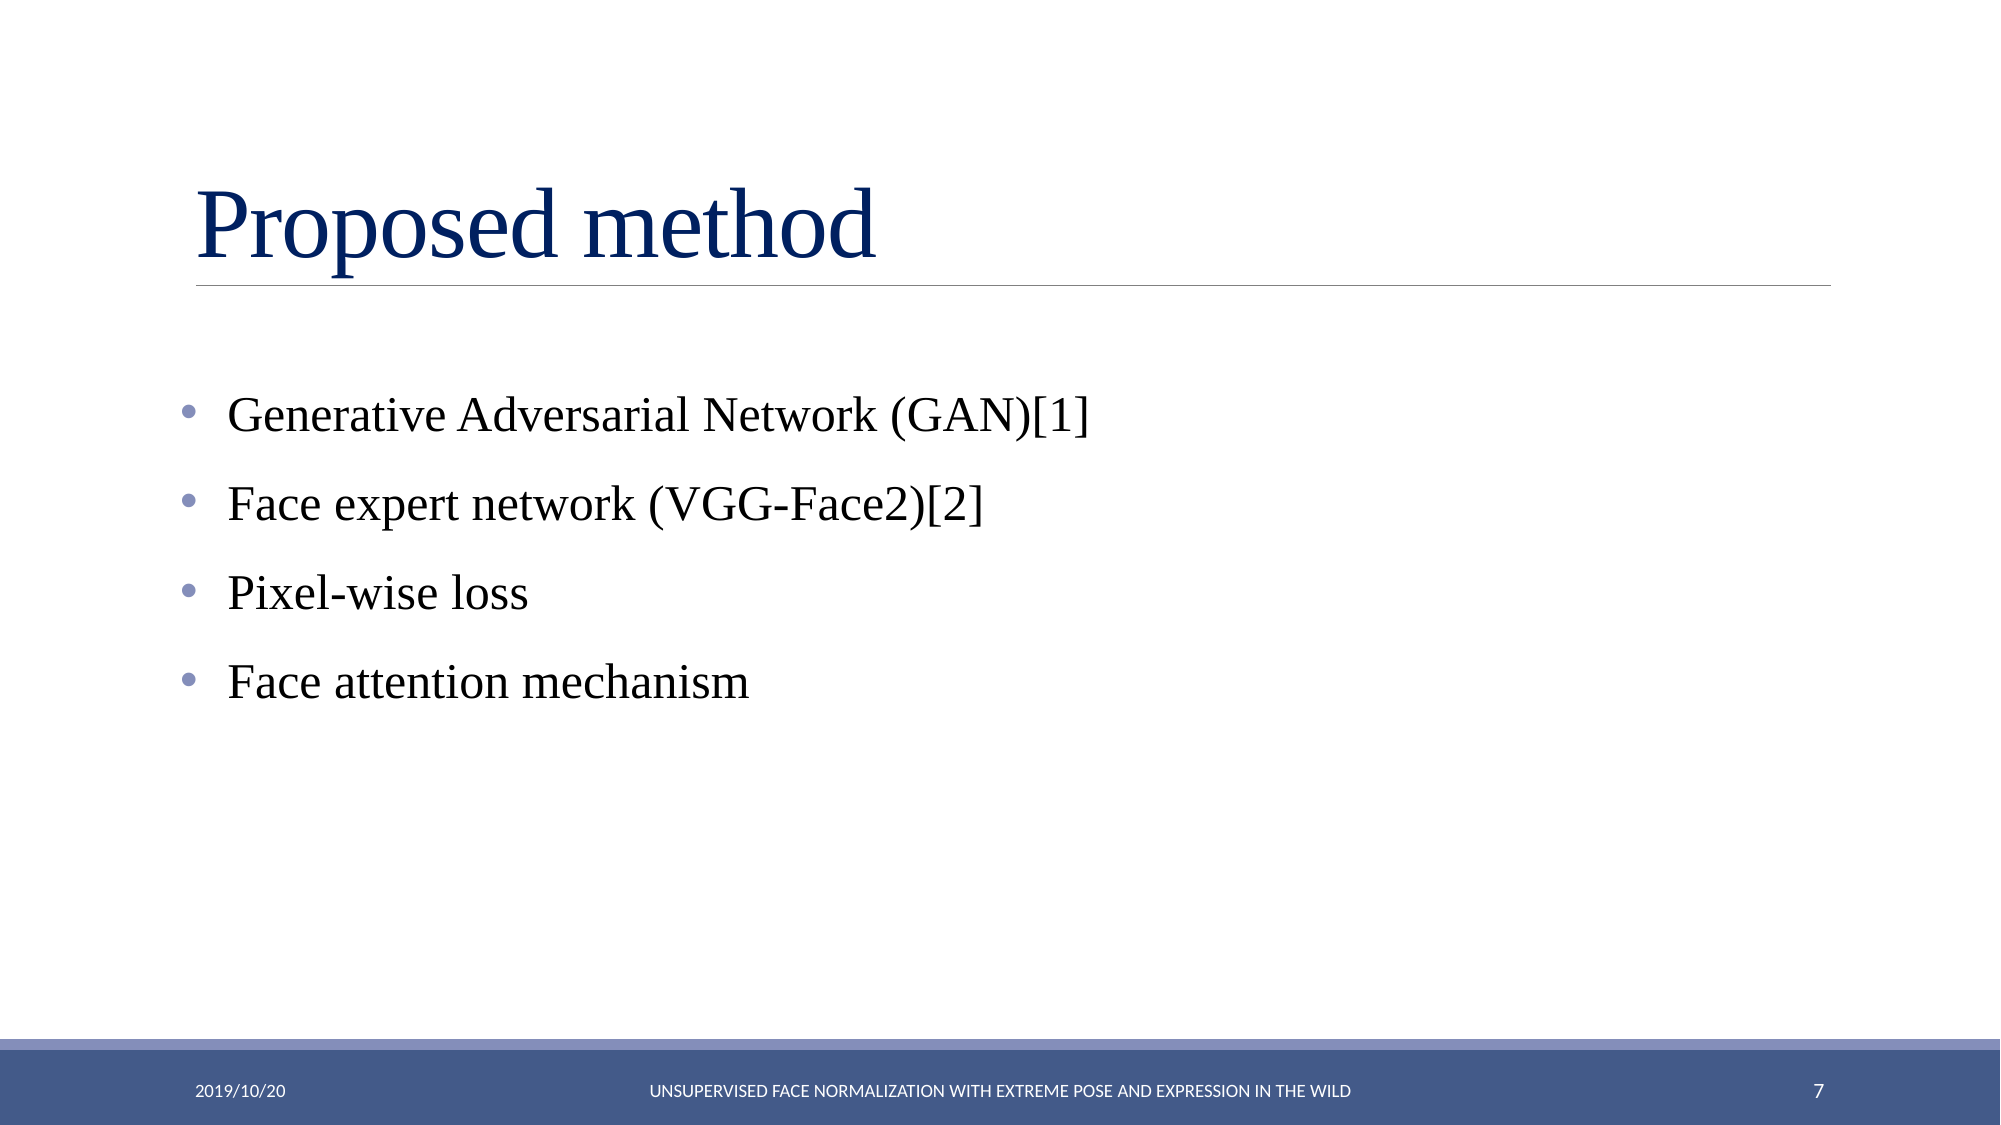

# Proposed method
Generative Adversarial Network (GAN)[1]
Face expert network (VGG-Face2)[2]
Pixel-wise loss
Face attention mechanism

2019/10/20
Unsupervised Face Normalization with Extreme Pose and Expression in the Wild
7